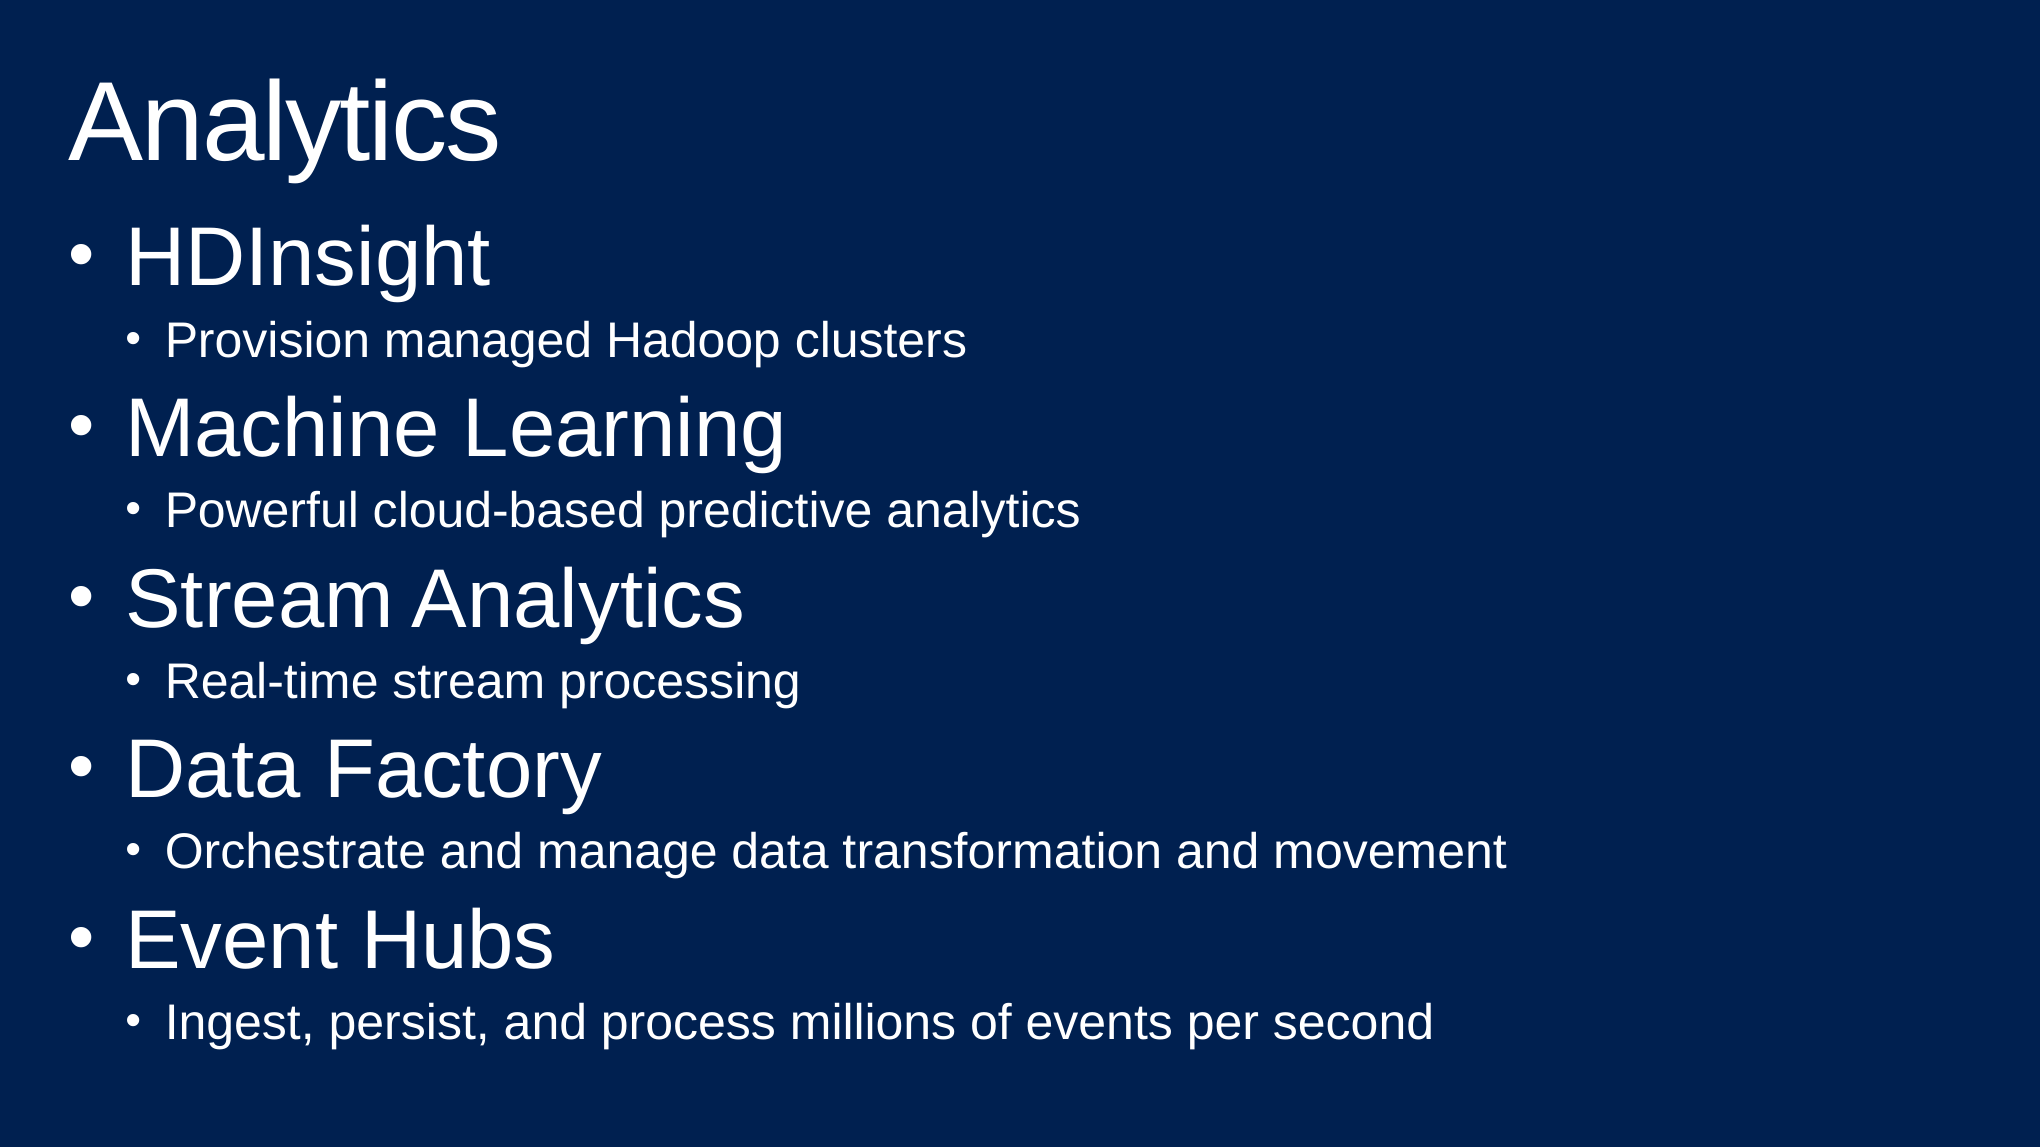

# Analytics
HDInsight
Provision managed Hadoop clusters
Machine Learning
Powerful cloud-based predictive analytics
Stream Analytics
Real-time stream processing
Data Factory
Orchestrate and manage data transformation and movement
Event Hubs
Ingest, persist, and process millions of events per second